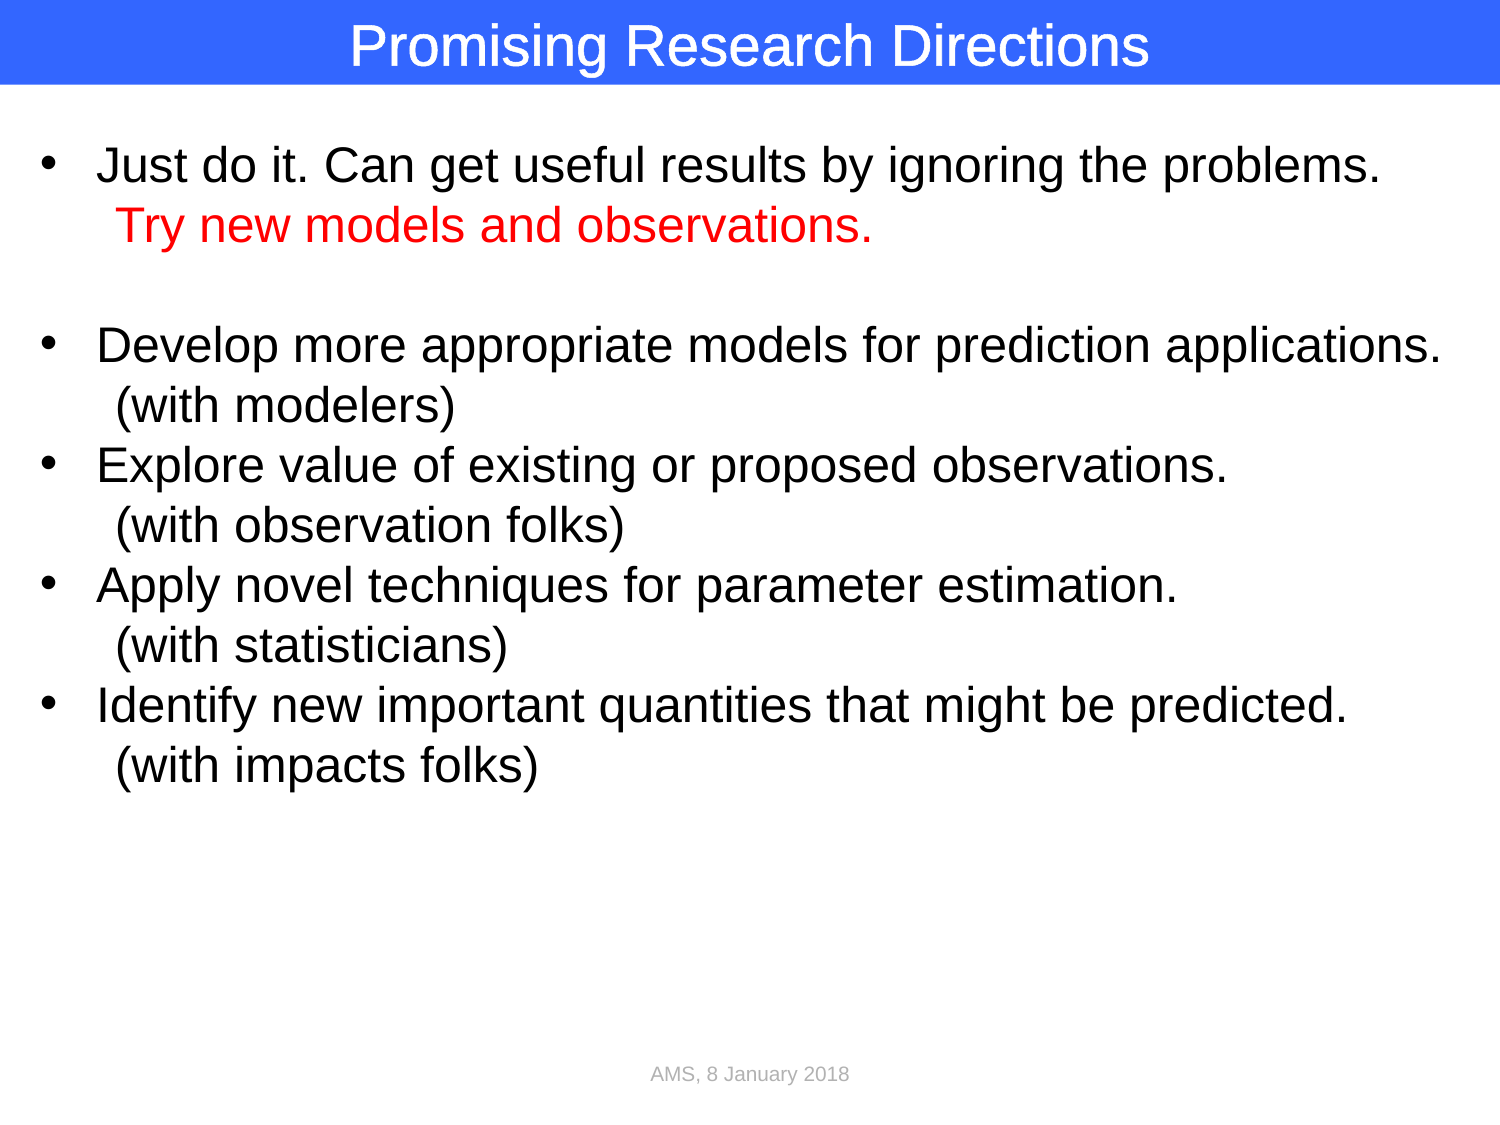

Promising Research Directions
Just do it. Can get useful results by ignoring the problems.
Try new models and observations.

Develop more appropriate models for prediction applications.
(with modelers)
Explore value of existing or proposed observations.
(with observation folks)
Apply novel techniques for parameter estimation.
(with statisticians)
Identify new important quantities that might be predicted.
(with impacts folks)
AMS, 8 January 2018